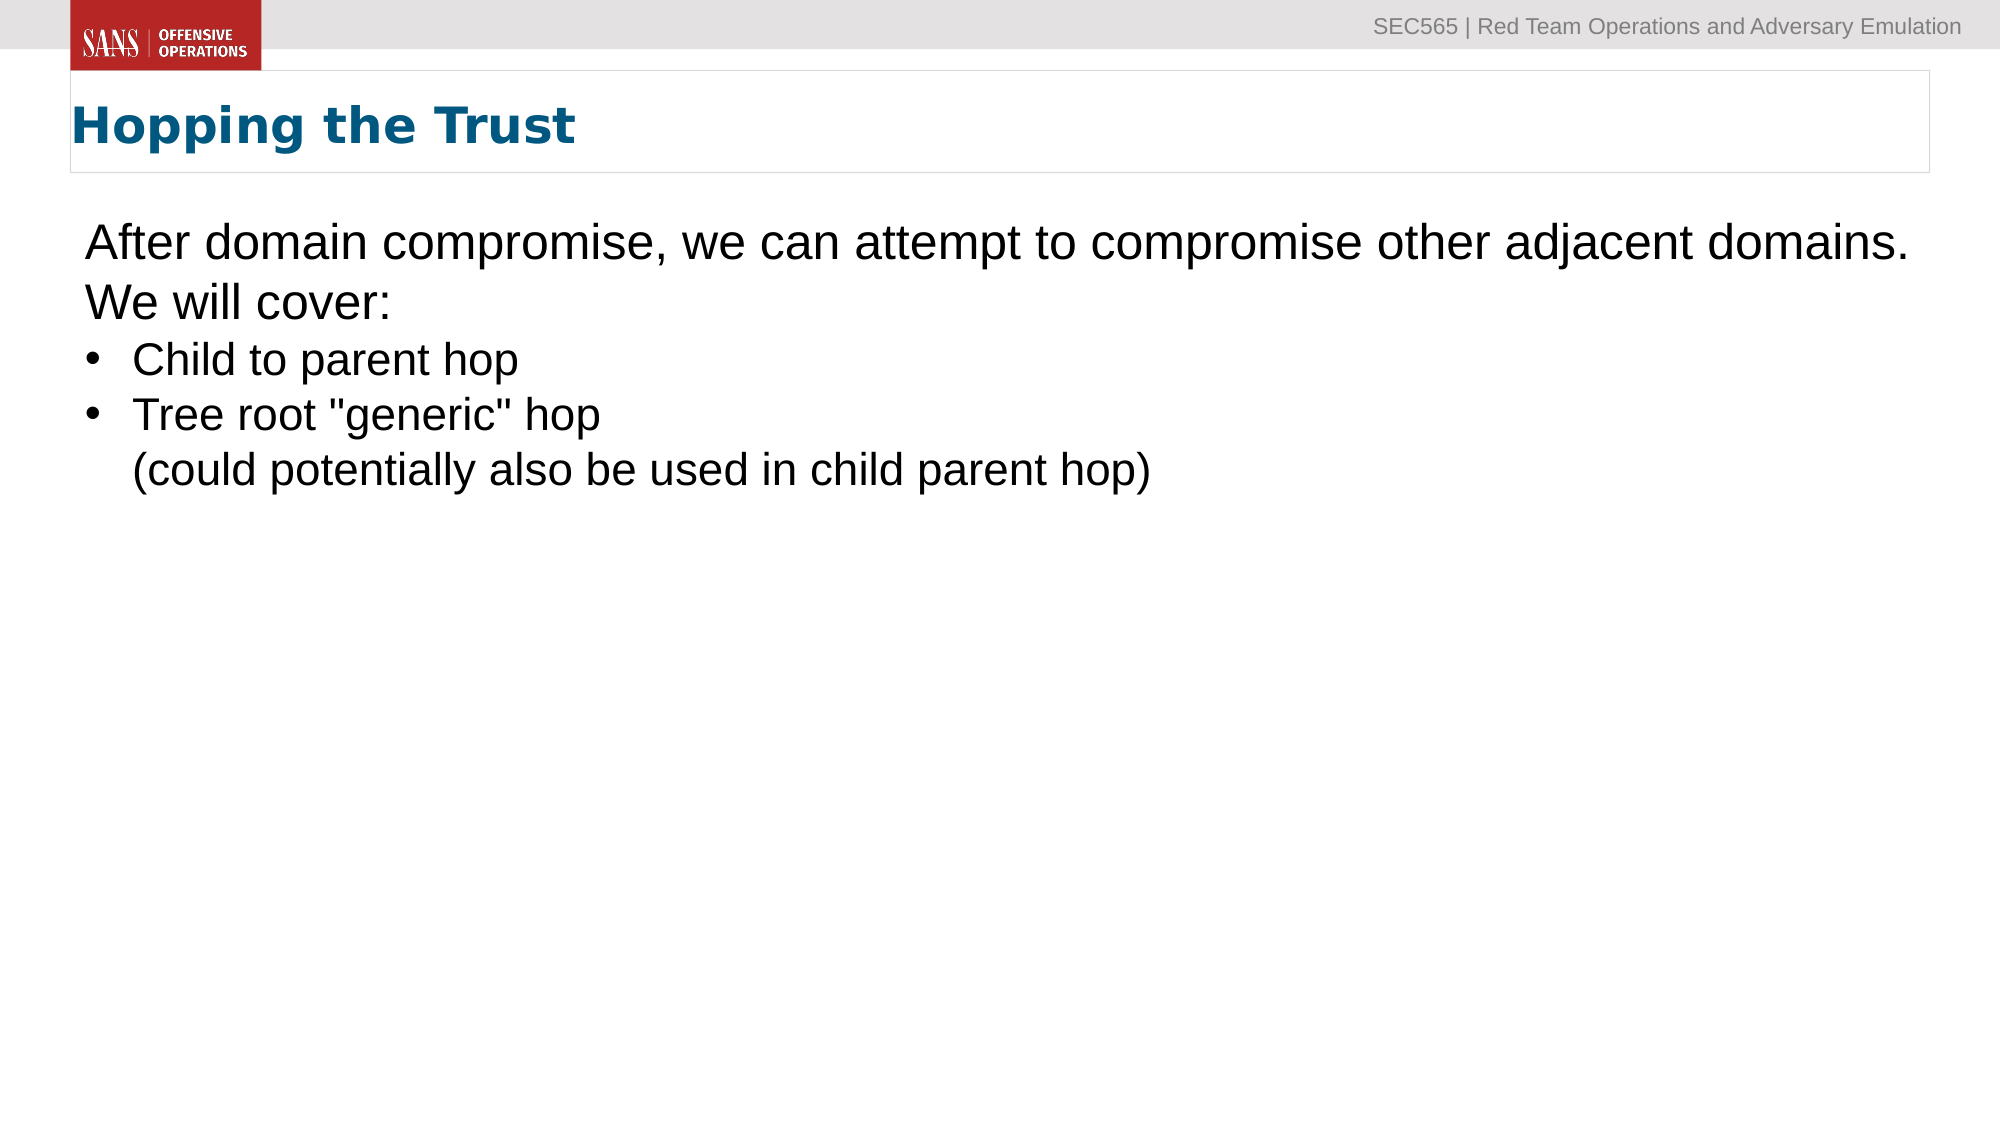

# Hopping the Trust
After domain compromise, we can attempt to compromise other adjacent domains. We will cover:
Child to parent hop
Tree root "generic" hop
(could potentially also be used in child parent hop)